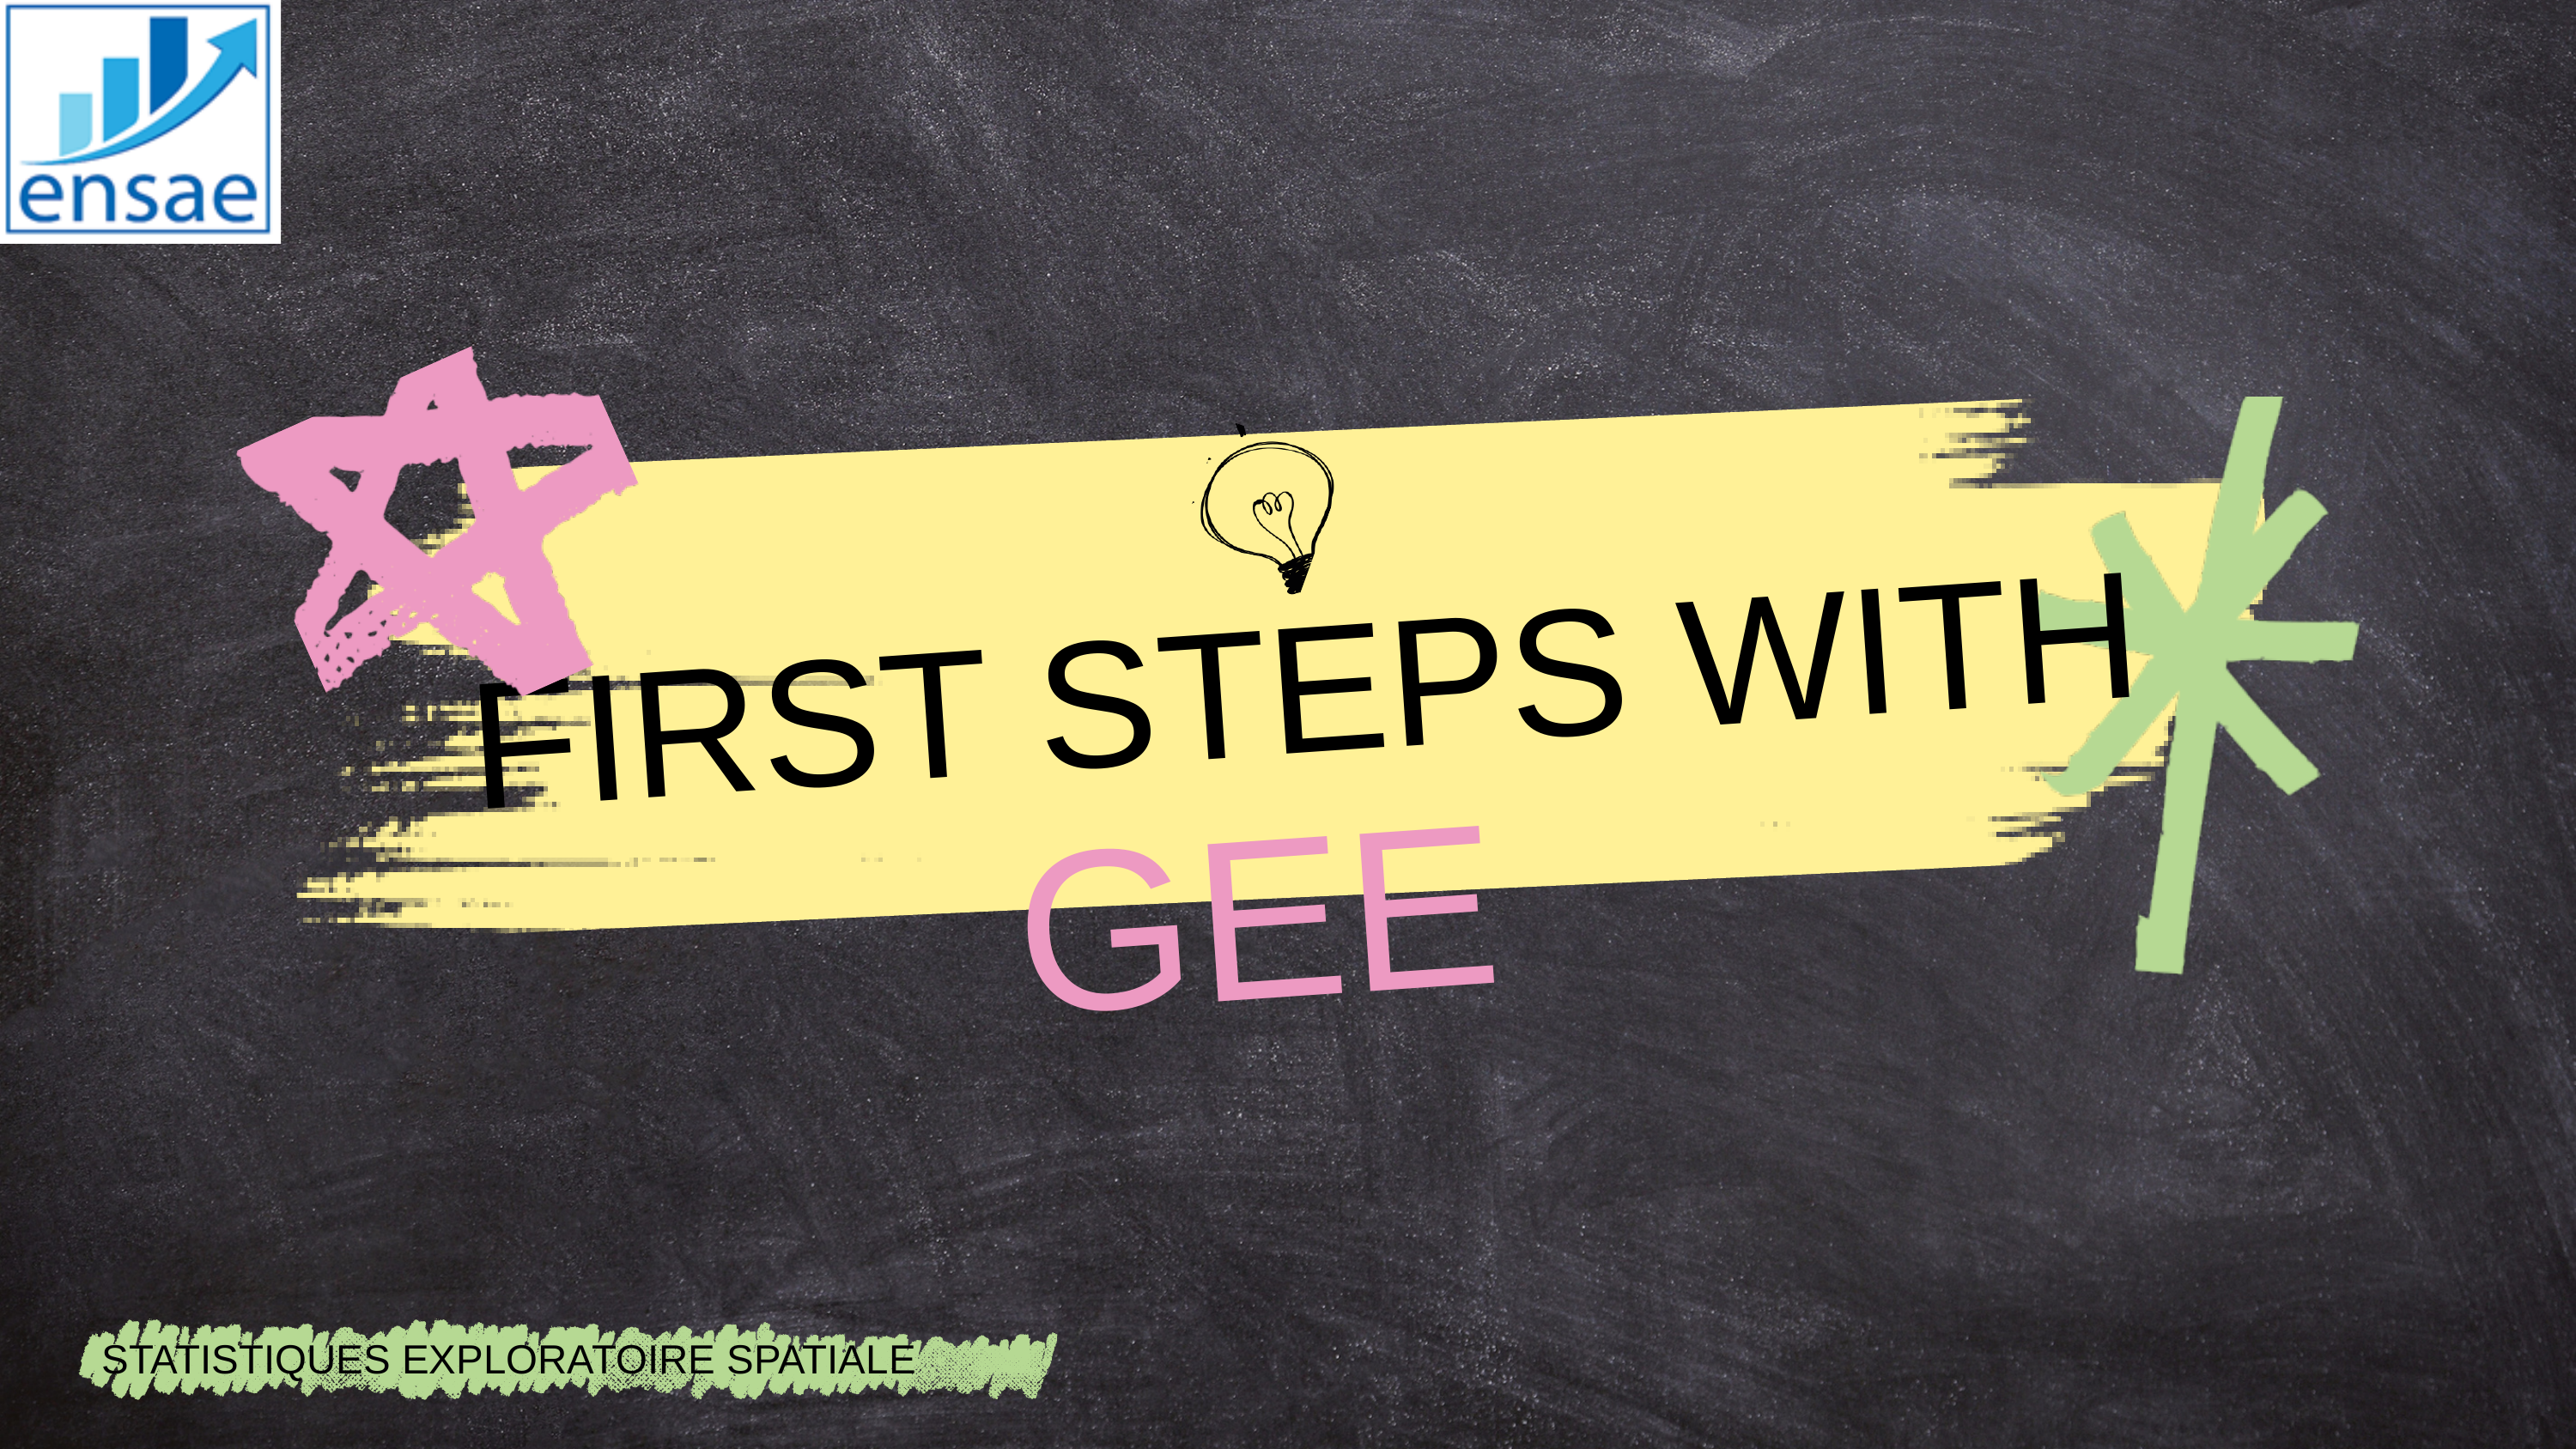

FIRST STEPS WITH
GEE

STATISTIQUES EXPLORATOIRE SPATIALE